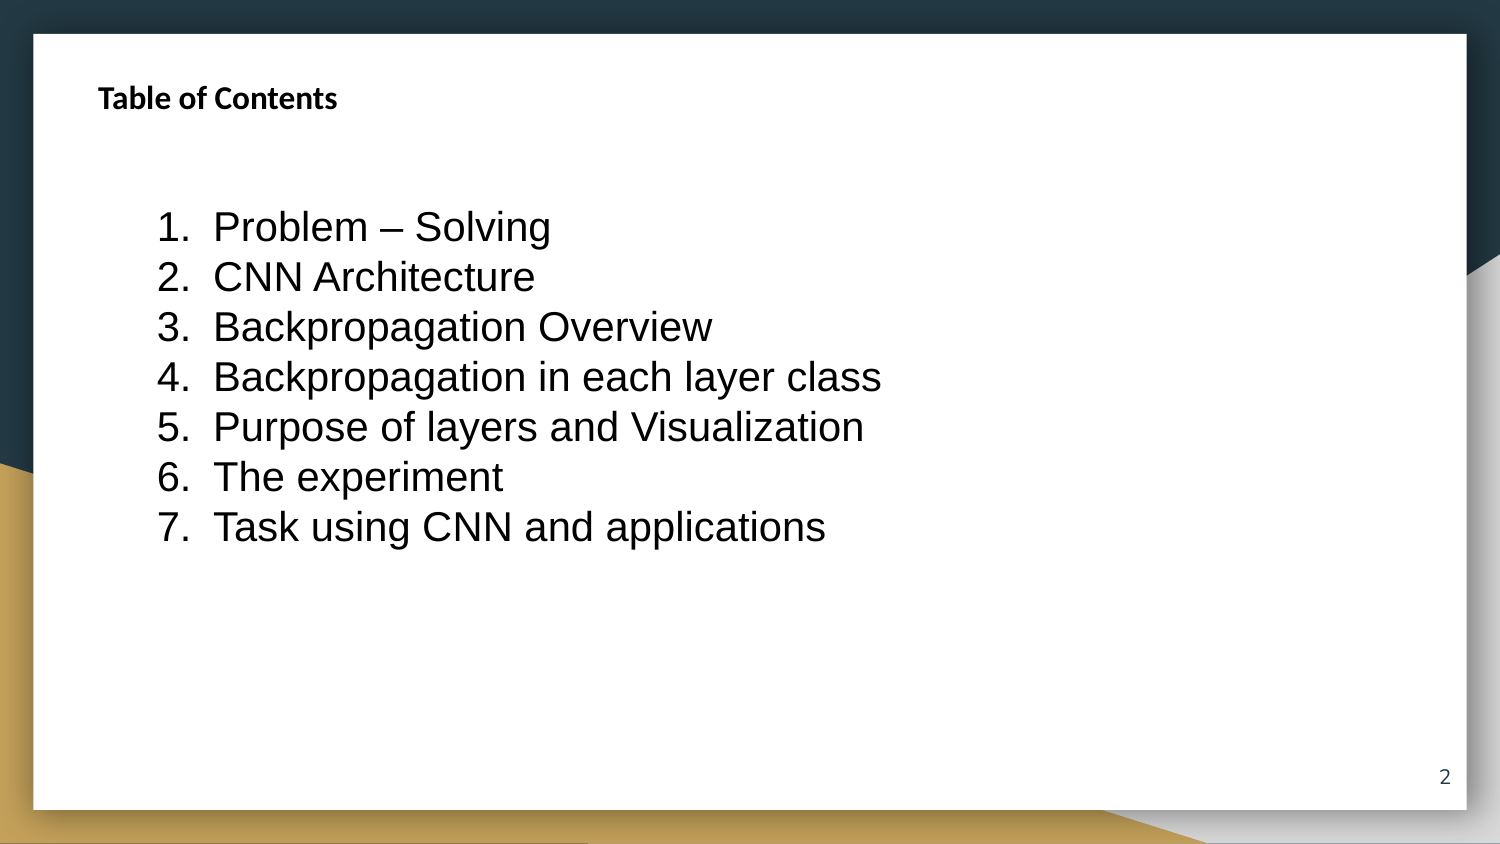

Table of Contents
Problem – Solving
CNN Architecture
Backpropagation Overview
Backpropagation in each layer class
Purpose of layers and Visualization
The experiment
Task using CNN and applications
2